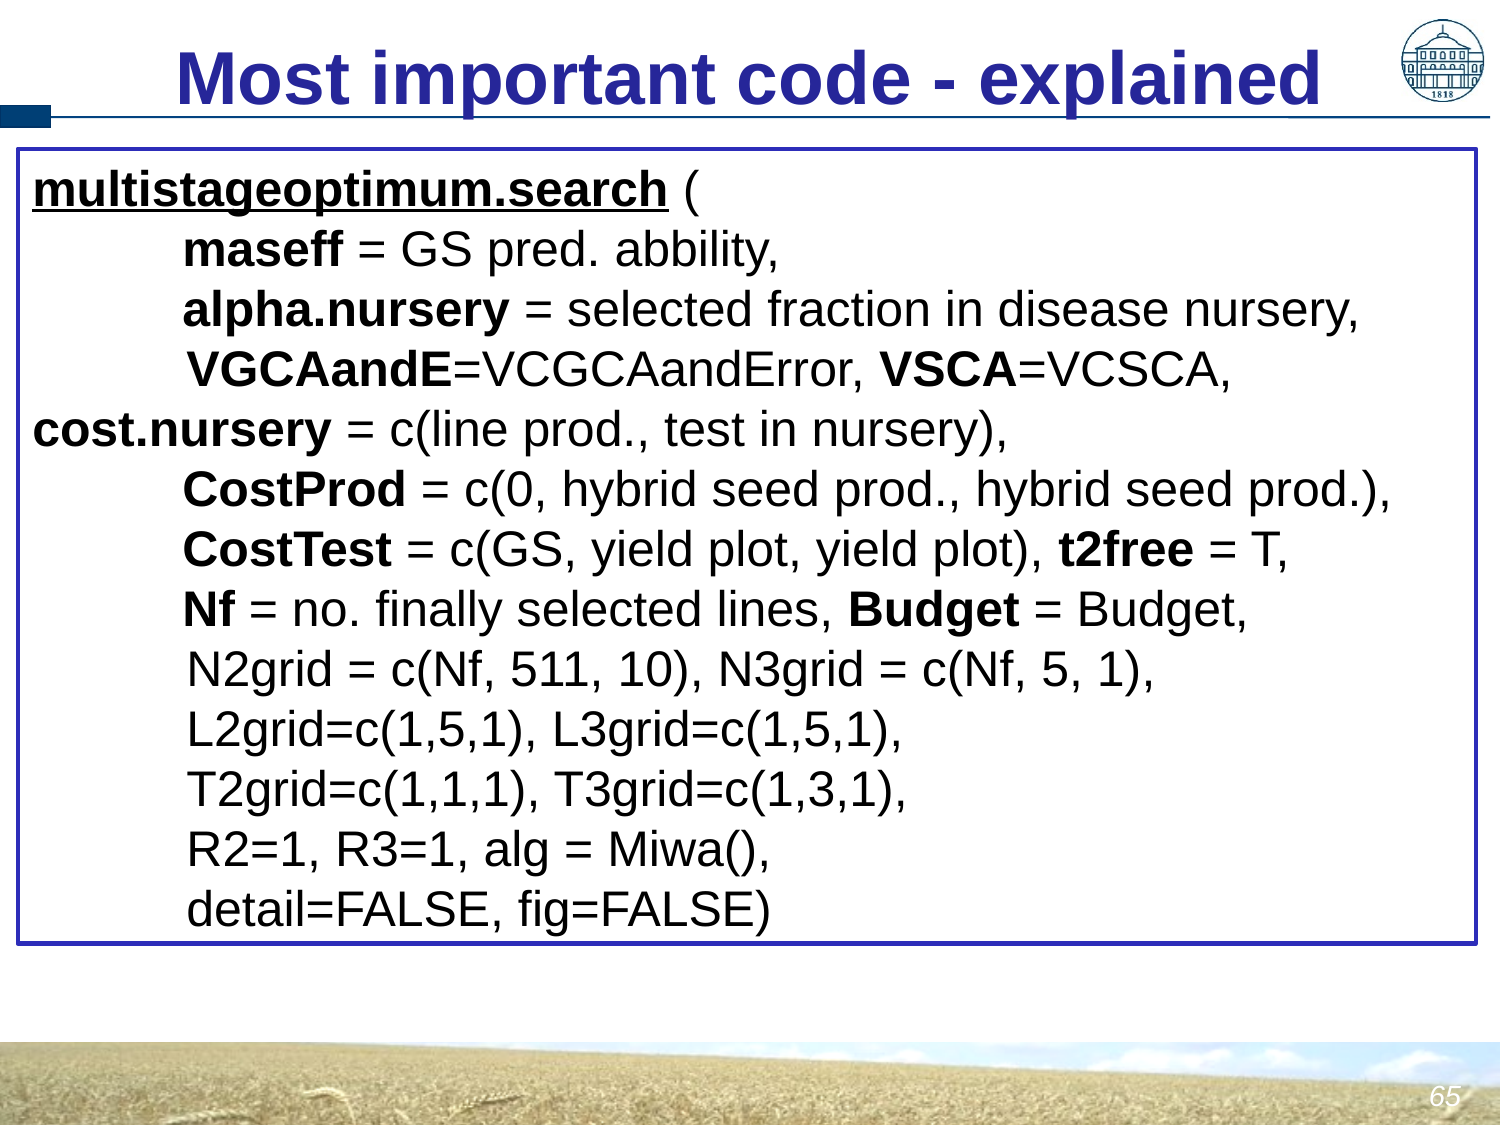

Most important code - explained
multistageoptimum.search (
	maseff = GS pred. abbility,
	alpha.nursery = selected fraction in disease nursery,
           VGCAandE=VCGCAandError, VSCA=VCSCA, 	cost.nursery = c(line prod., test in nursery),
	CostProd = c(0, hybrid seed prod., hybrid seed prod.),
	CostTest = c(GS, yield plot, yield plot), t2free = T,
	Nf = no. finally selected lines, Budget = Budget,
           N2grid = c(Nf, 511, 10), N3grid = c(Nf, 5, 1),
           L2grid=c(1,5,1), L3grid=c(1,5,1),
           T2grid=c(1,1,1), T3grid=c(1,3,1),
           R2=1, R3=1, alg = Miwa(),
           detail=FALSE, fig=FALSE)
65